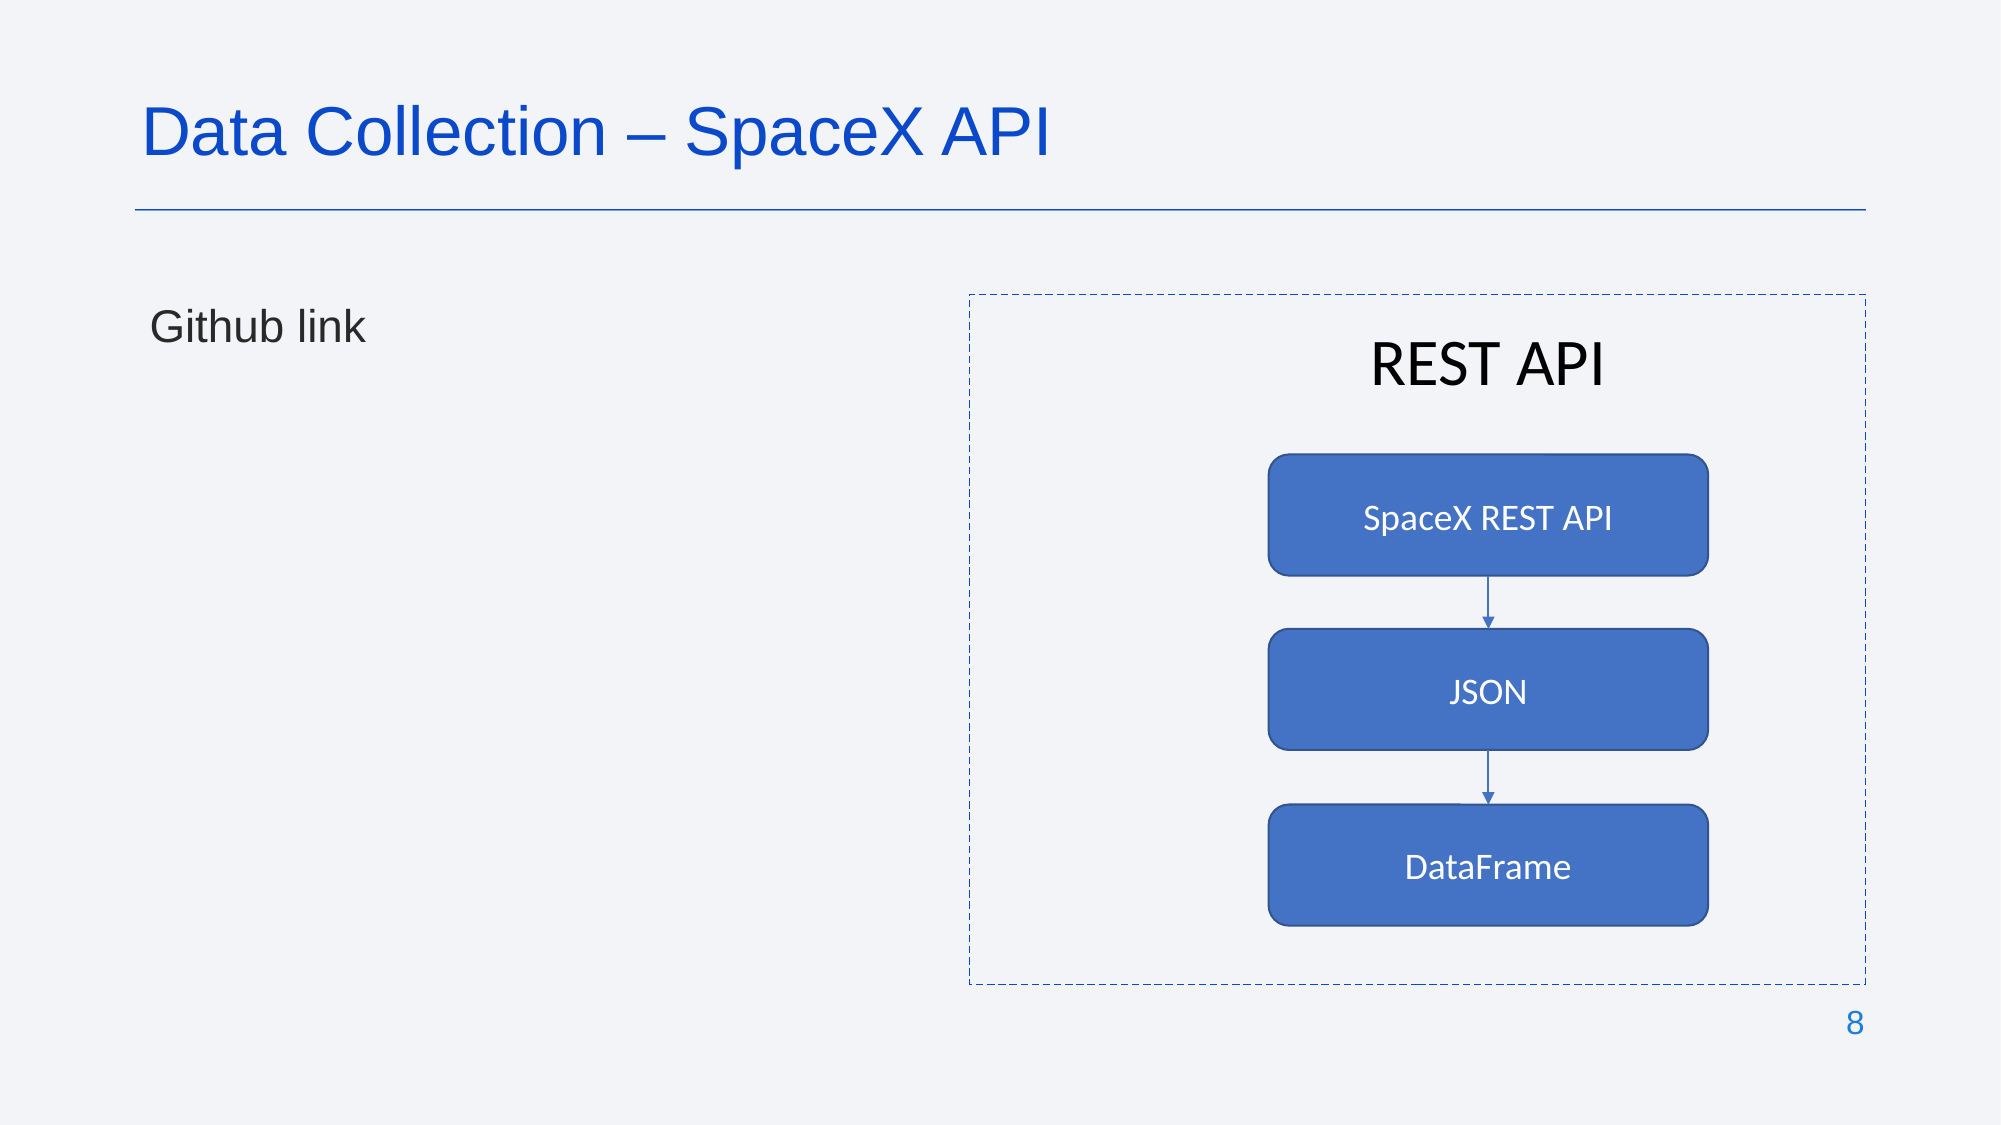

Data Collection – SpaceX API

Github link

REST API
SpaceX REST API
JSON
DataFrame
8